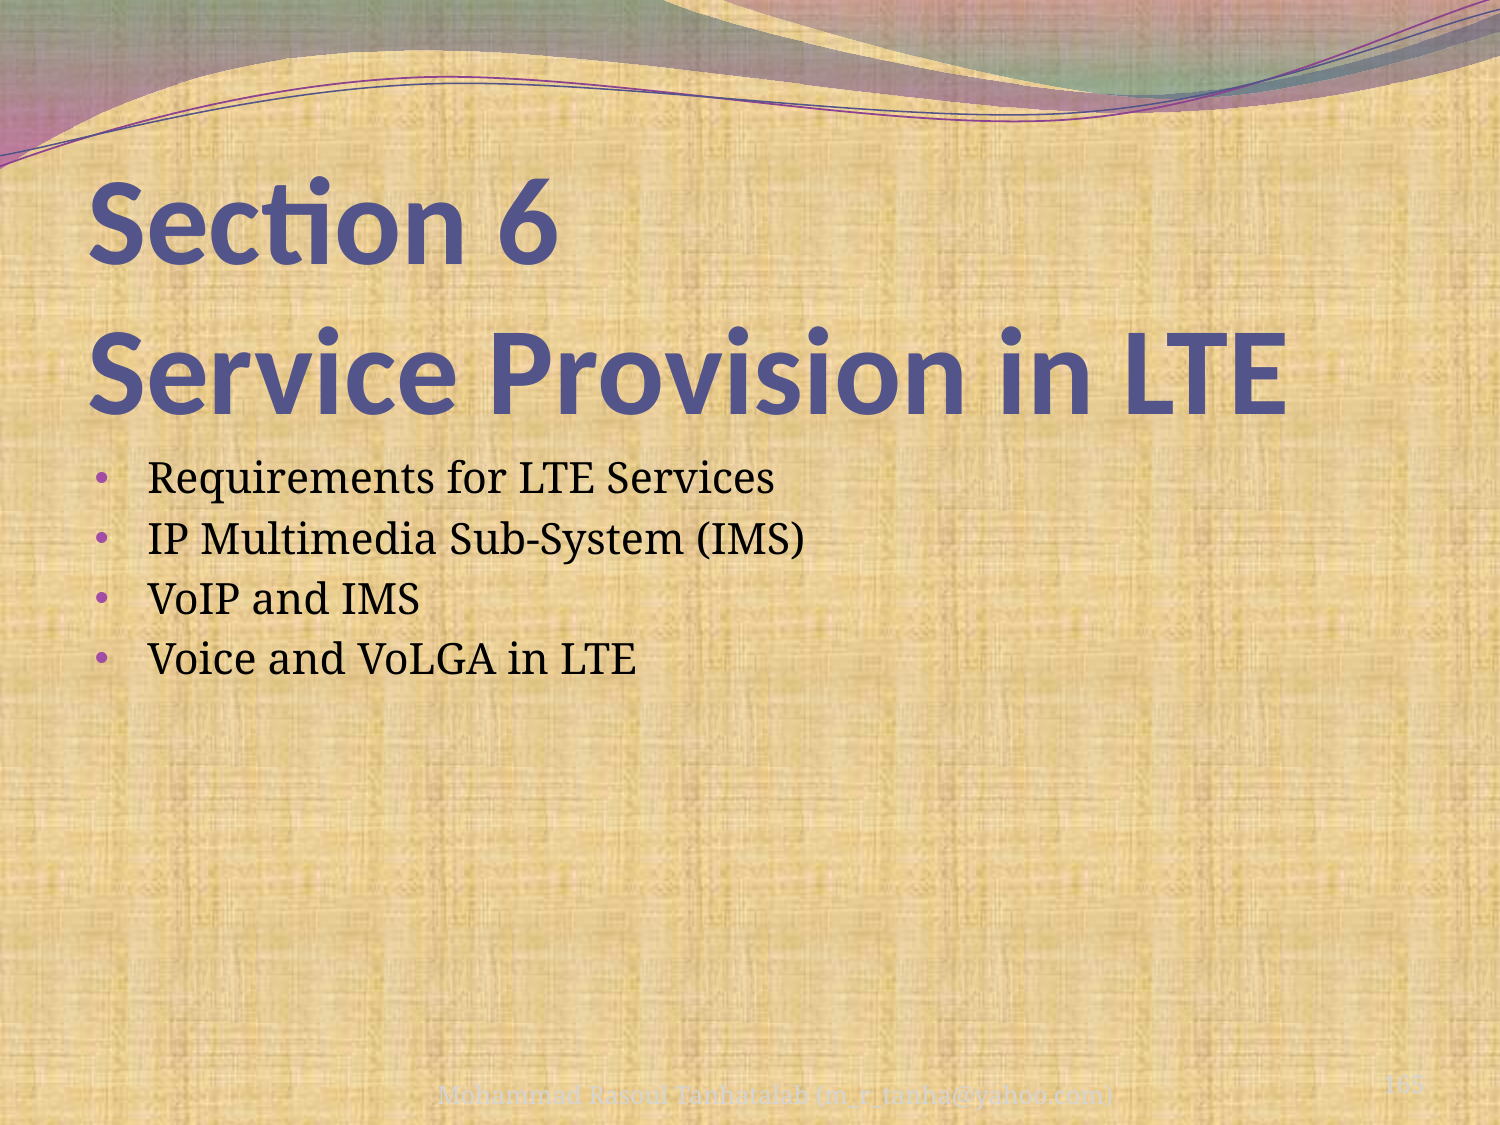

# Section 6 Service Provision in LTE
Requirements for LTE Services
IP Multimedia Sub-System (IMS)
VoIP and IMS
Voice and VoLGA in LTE

165
Mohammad Rasoul Tanhatalab (m_r_tanha@yahoo.com)